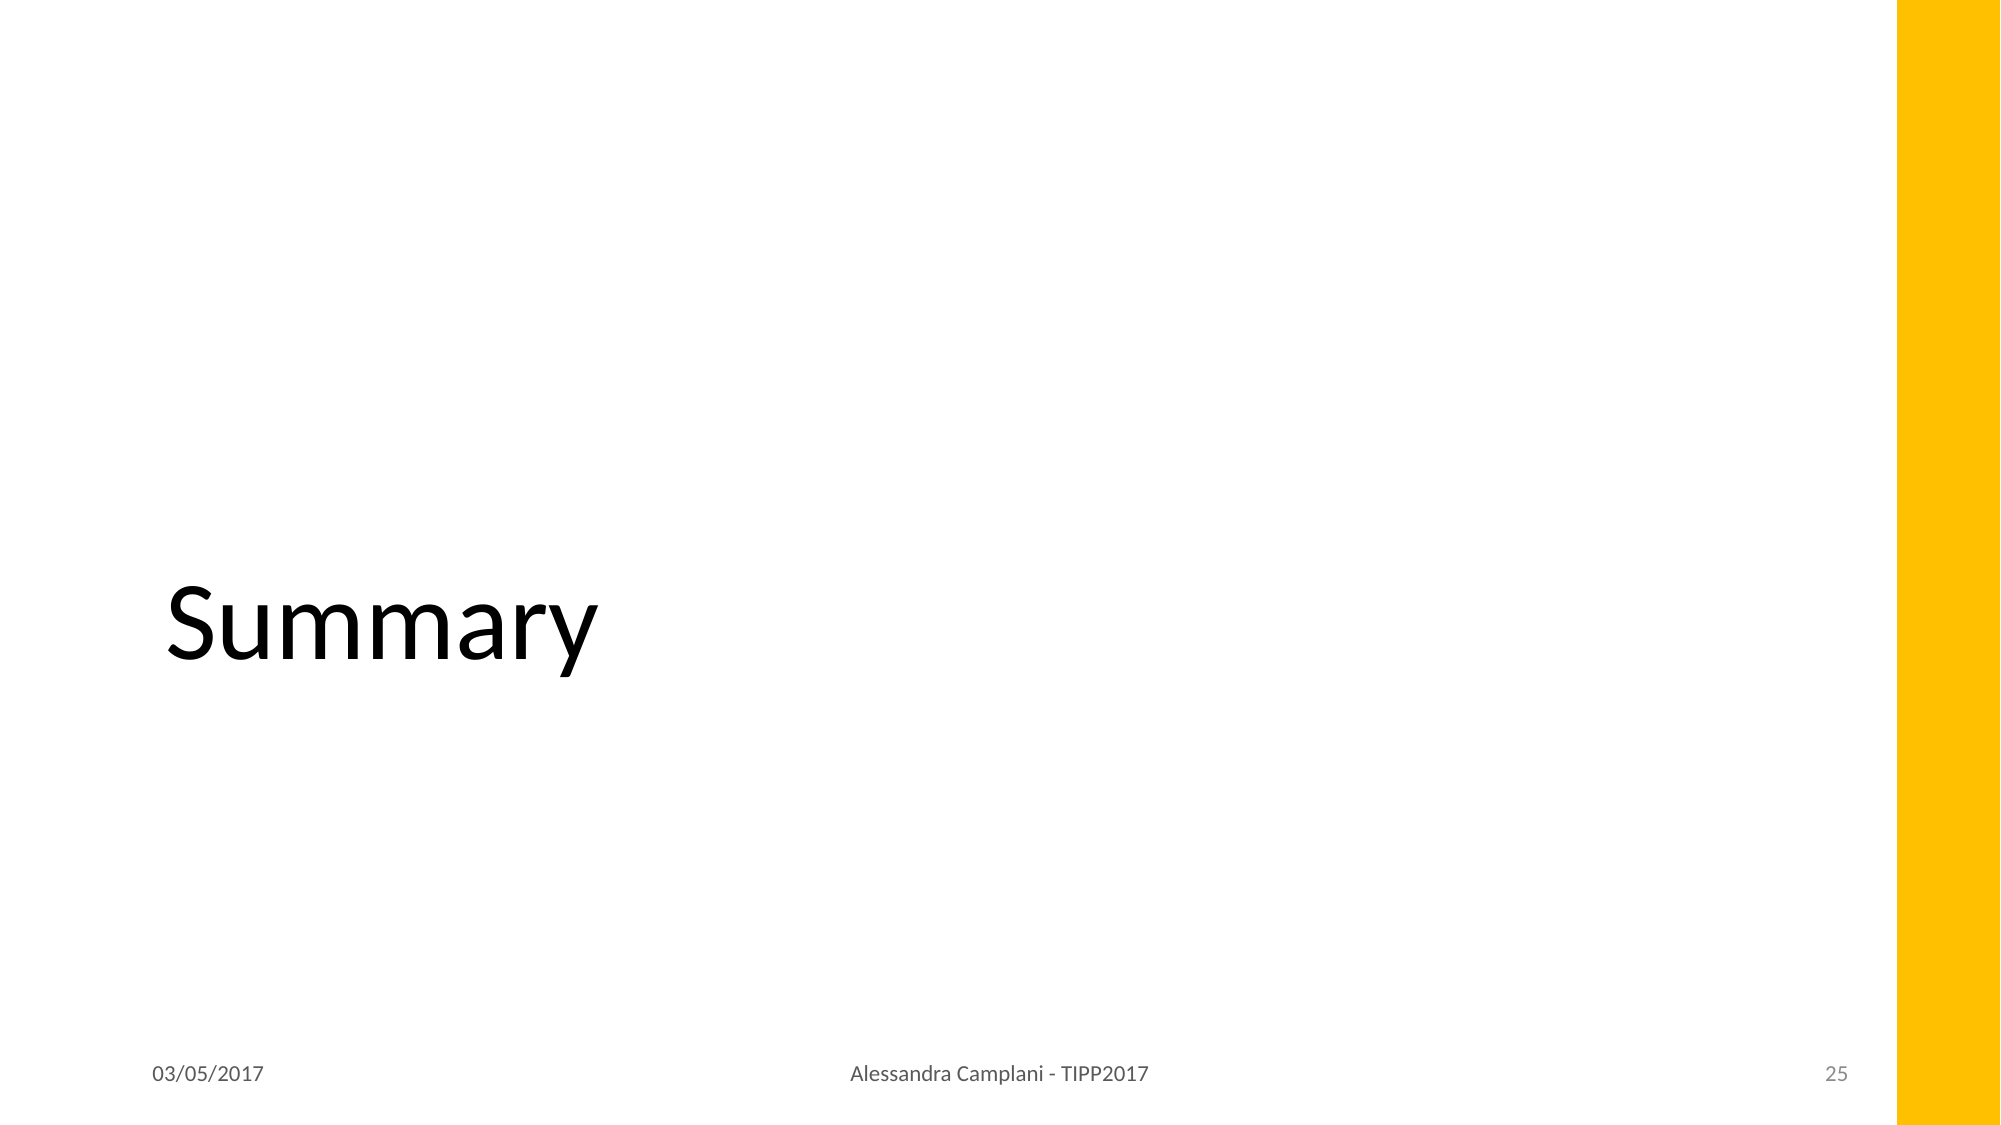

Summary
03/05/2017
Alessandra Camplani - TIPP2017
25